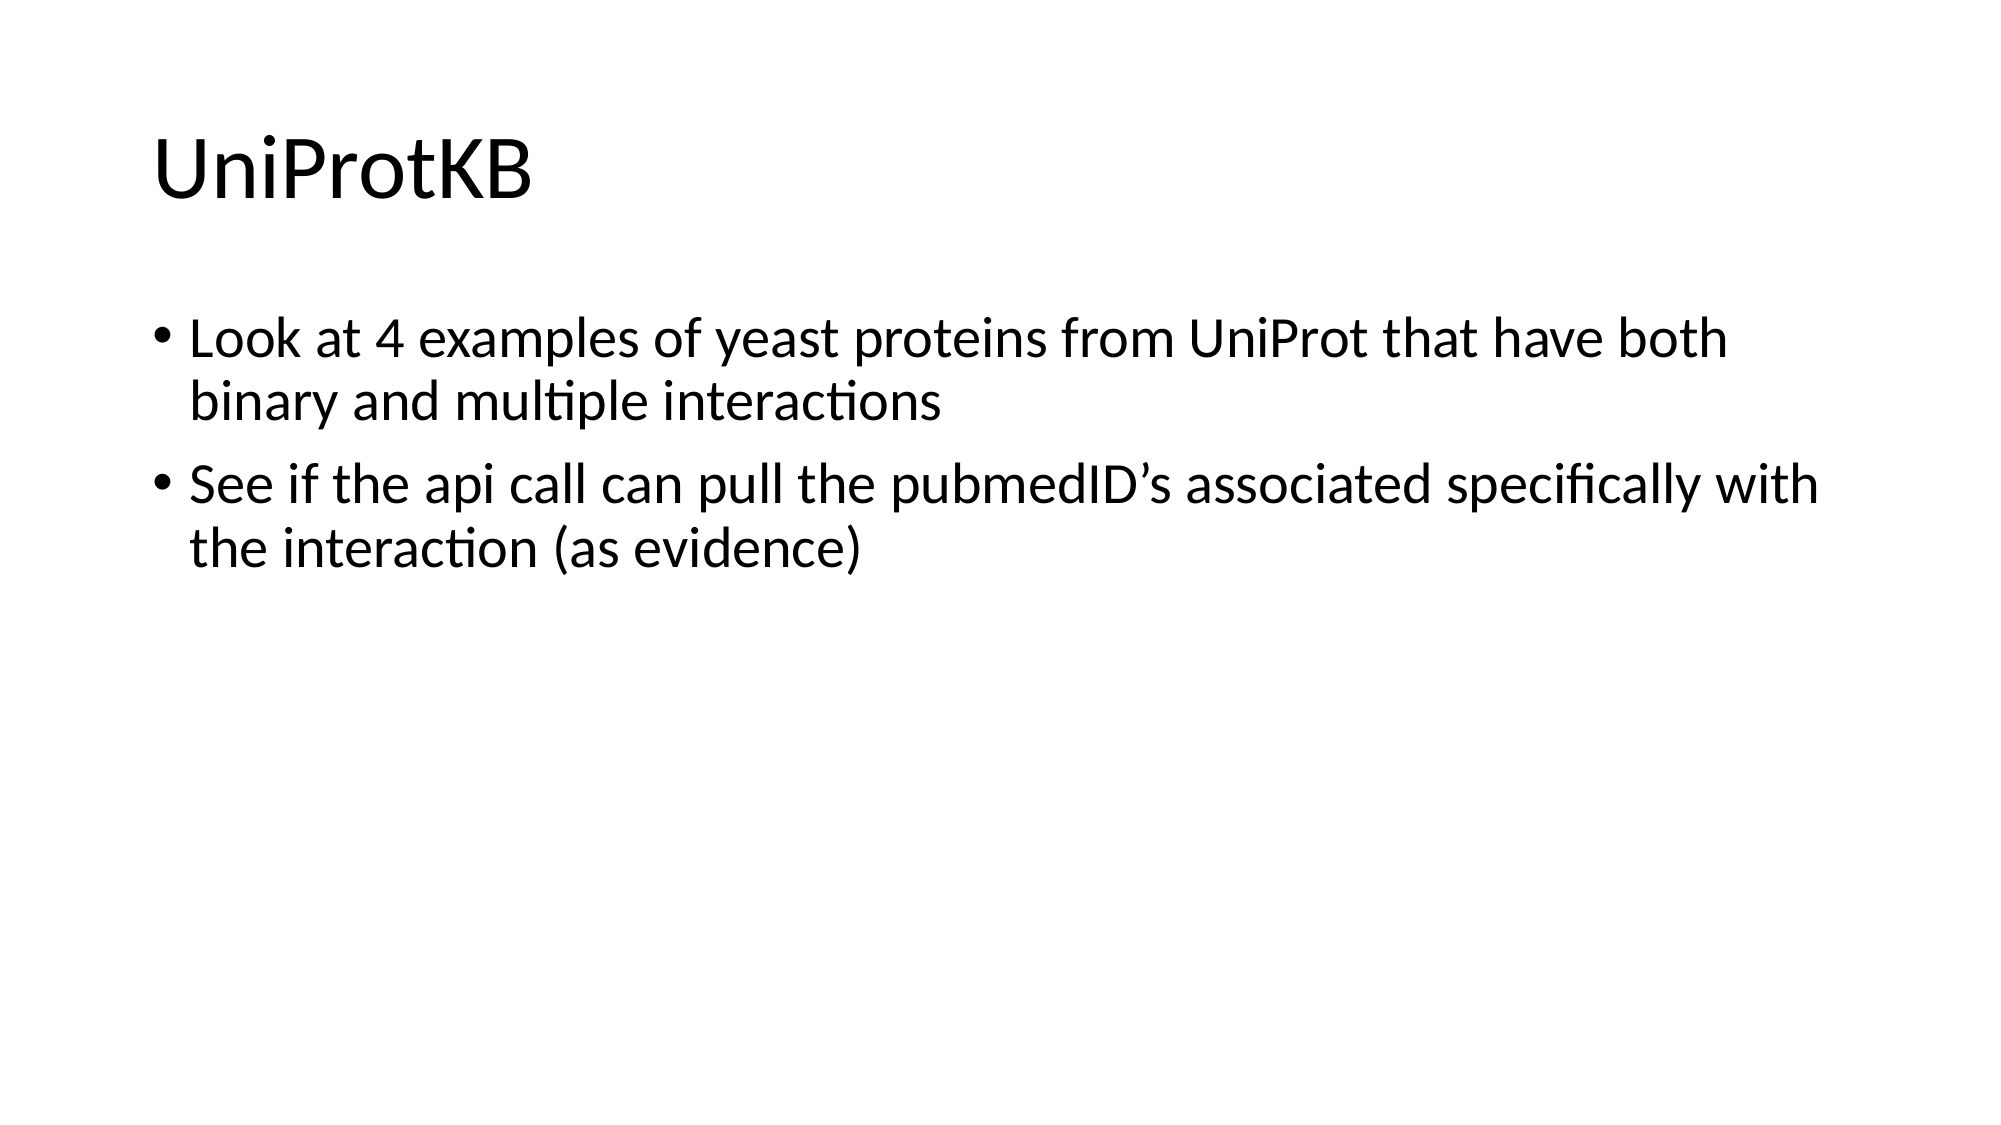

# UniProtKB
Look at 4 examples of yeast proteins from UniProt that have both binary and multiple interactions
See if the api call can pull the pubmedID’s associated specifically with the interaction (as evidence)